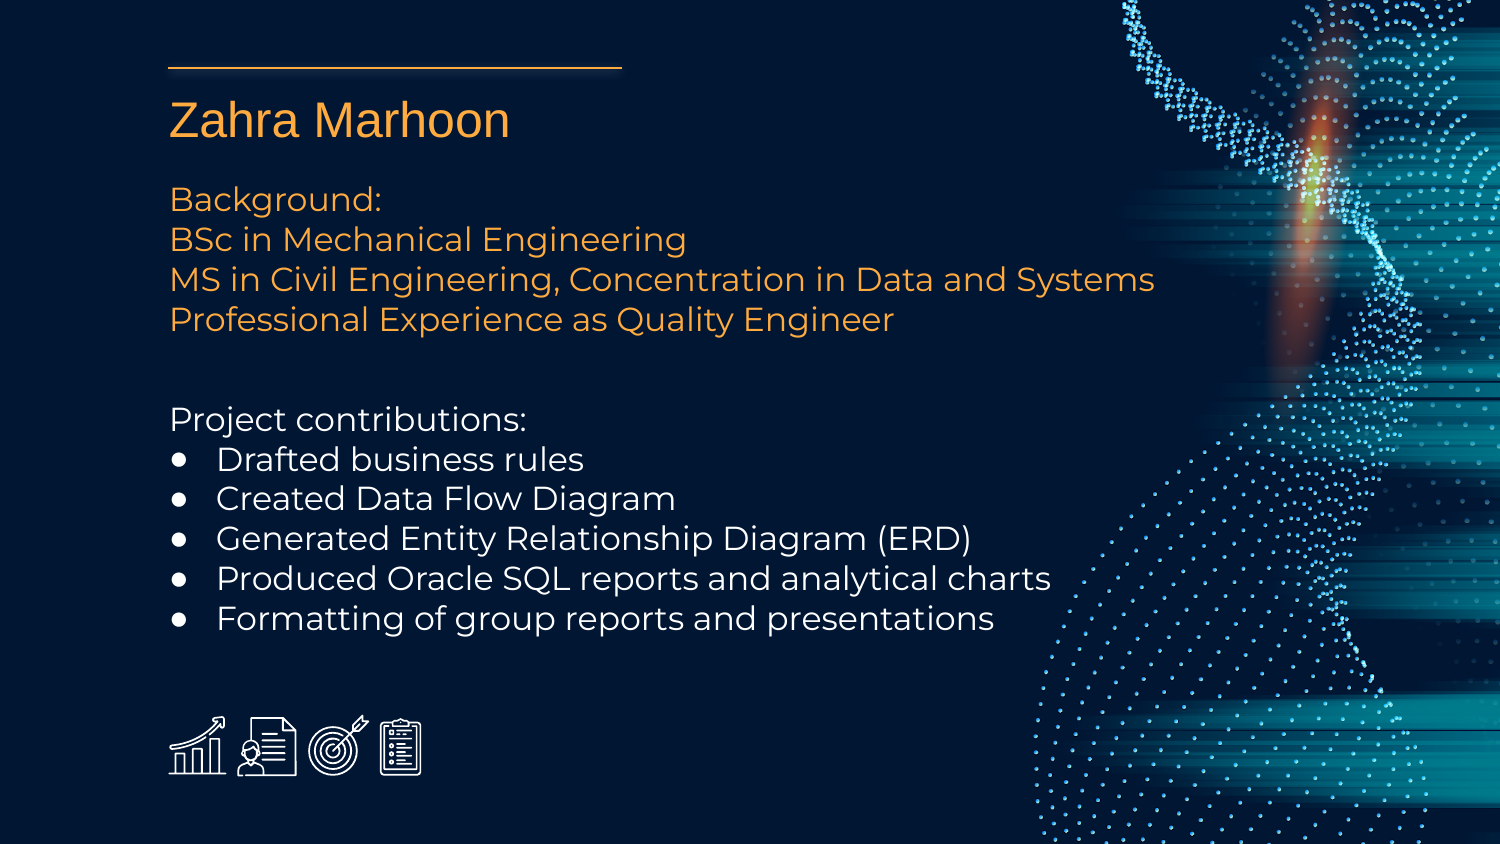

# Zahra Marhoon
Background:
BSc in Mechanical Engineering
MS in Civil Engineering, Concentration in Data and Systems
Professional Experience as Quality Engineer

Project contributions:
Drafted business rules
Created Data Flow Diagram
Generated Entity Relationship Diagram (ERD)
Produced Oracle SQL reports and analytical charts
Formatting of group reports and presentations